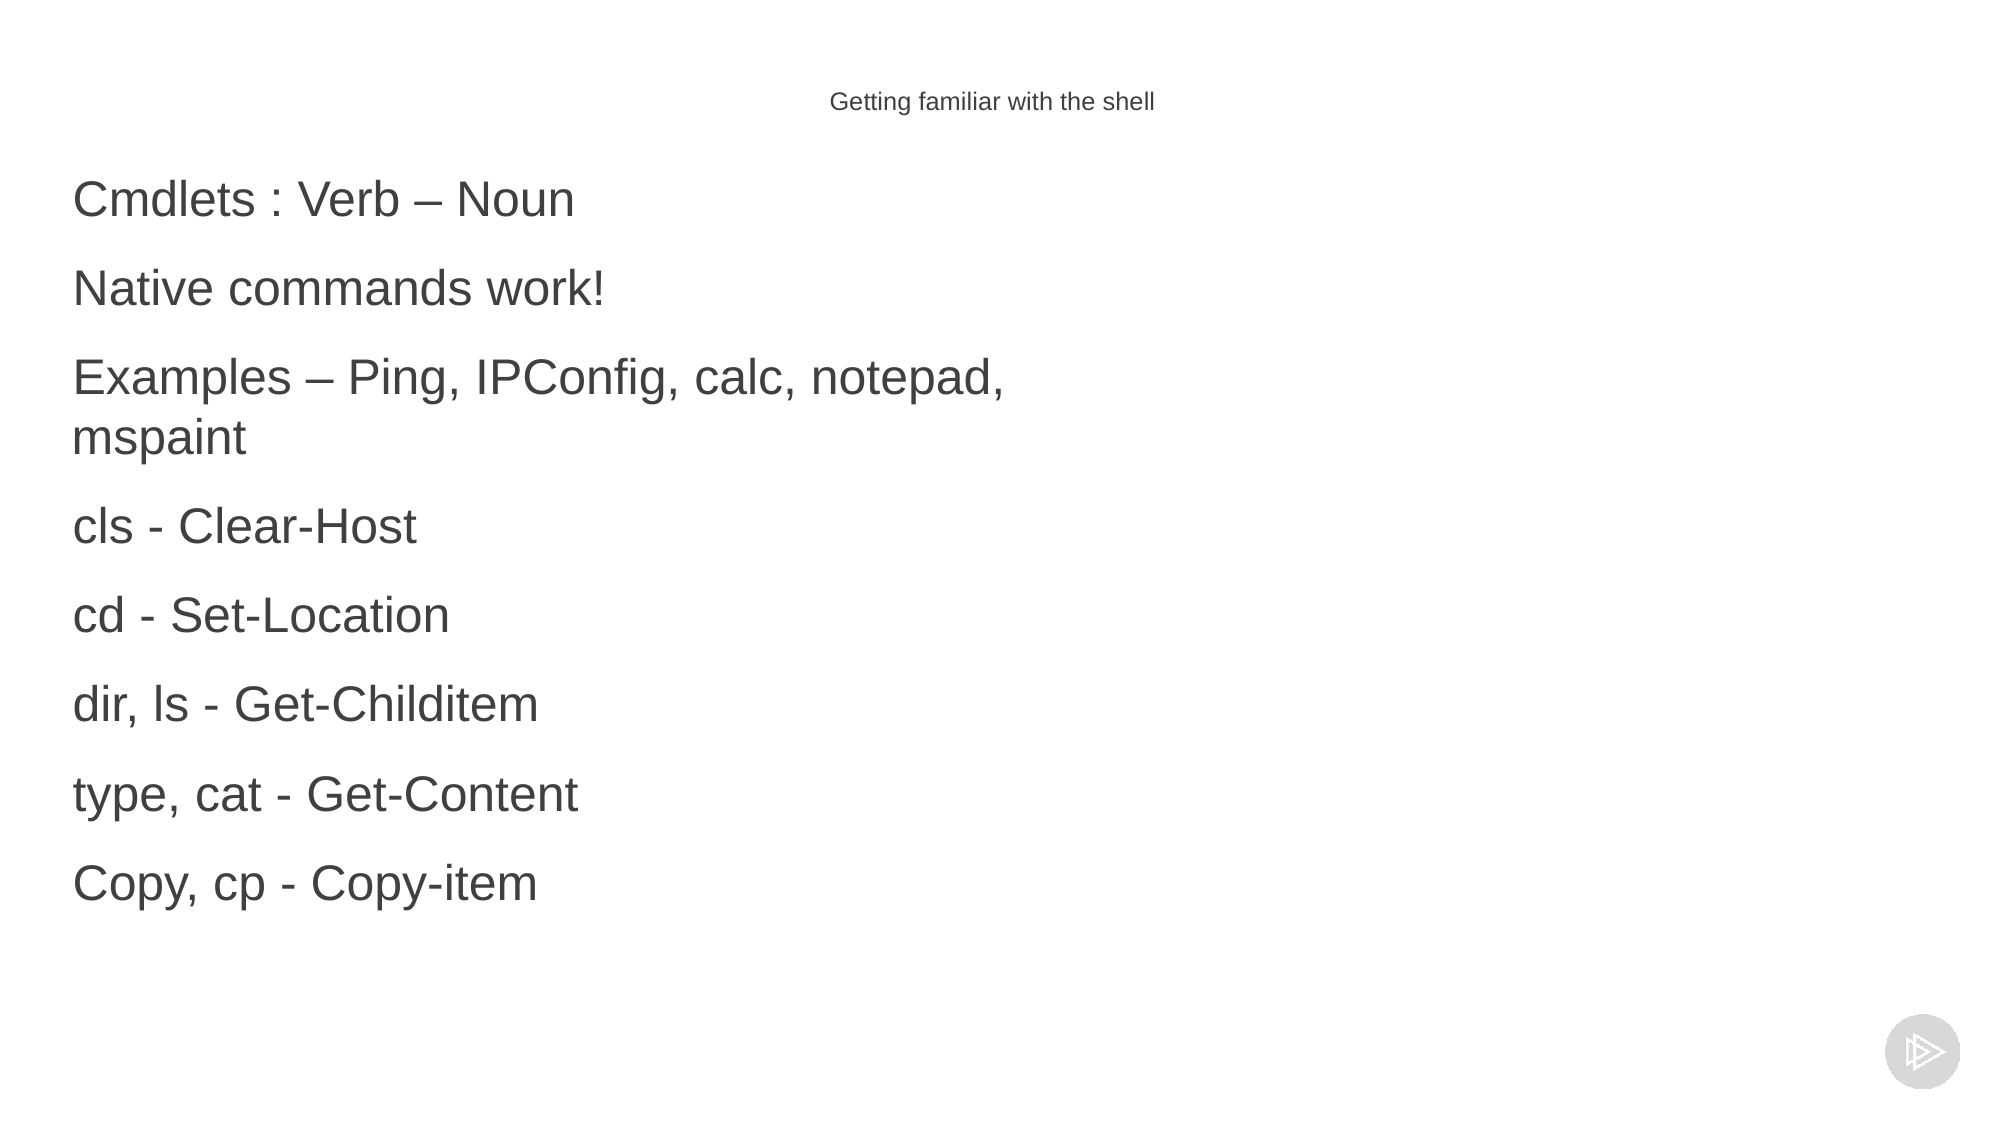

# Getting familiar with the shell
Cmdlets : Verb – Noun
Native commands work!
Examples – Ping, IPConfig, calc, notepad, mspaint
cls - Clear-Host
cd - Set-Location
dir, ls - Get-Childitem
type, cat - Get-Content
Copy, cp - Copy-item